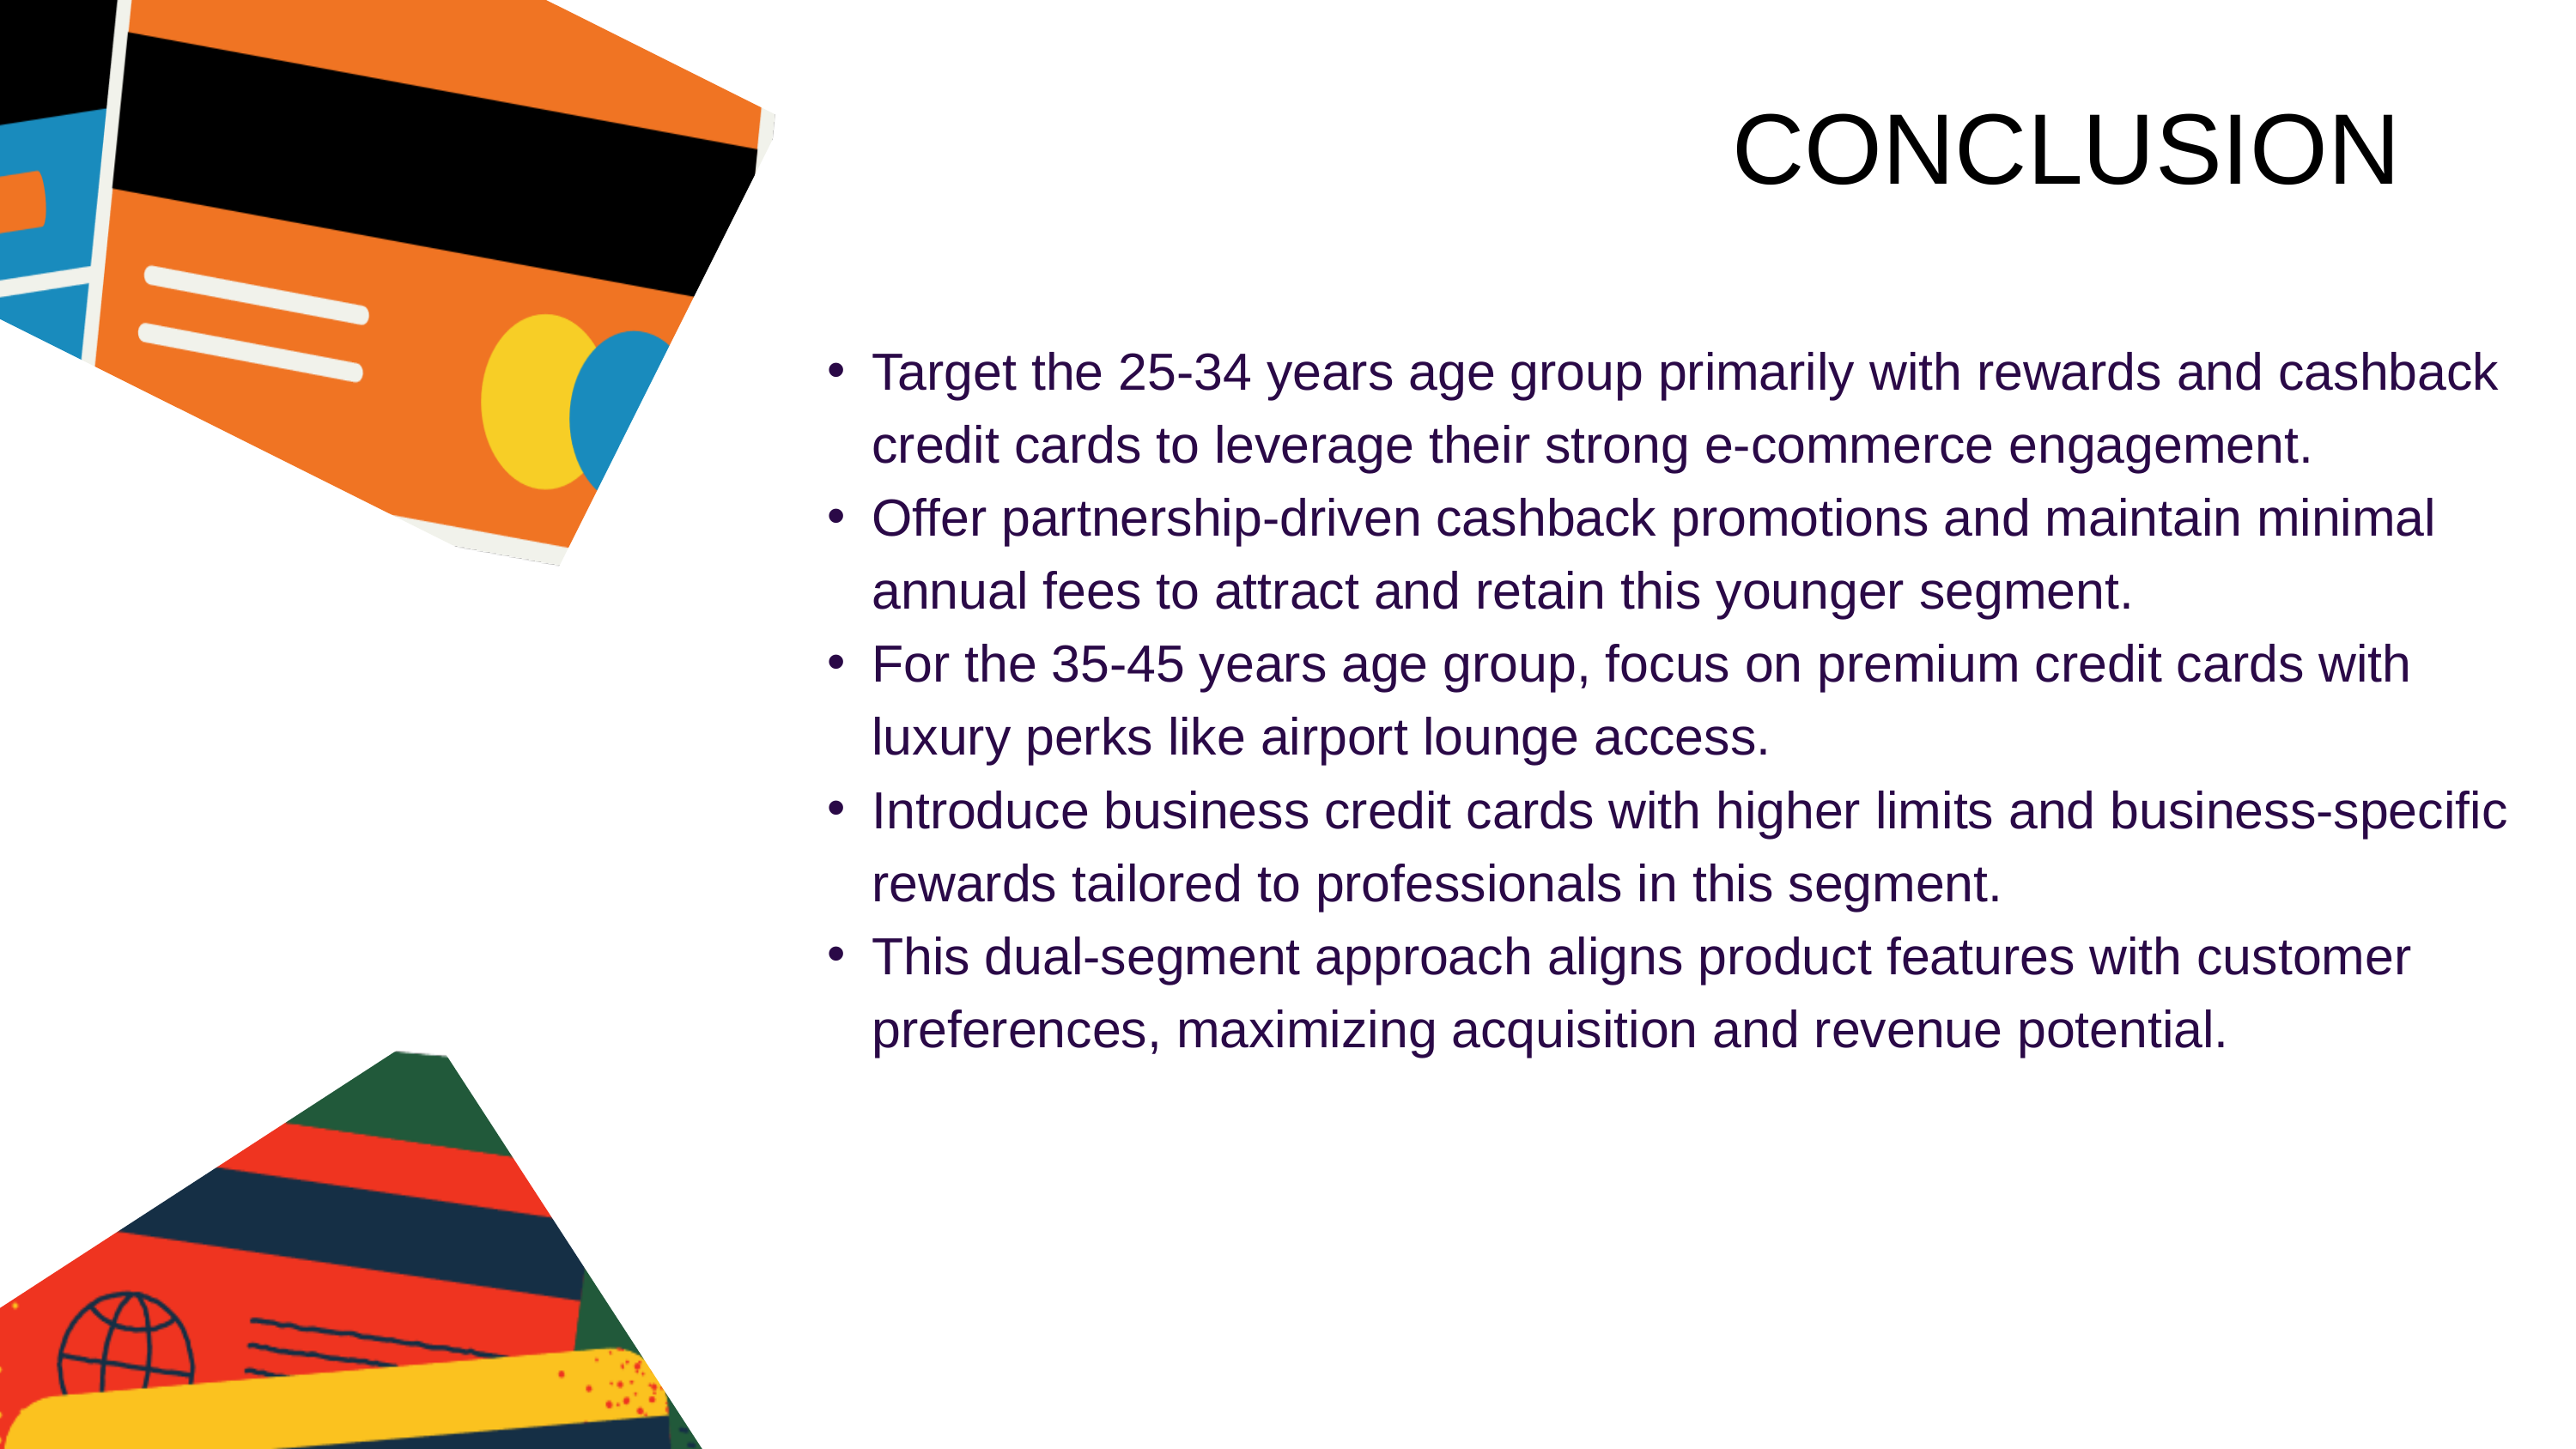

CONCLUSION
Target the 25-34 years age group primarily with rewards and cashback credit cards to leverage their strong e-commerce engagement.
Offer partnership-driven cashback promotions and maintain minimal annual fees to attract and retain this younger segment.
For the 35-45 years age group, focus on premium credit cards with luxury perks like airport lounge access.
Introduce business credit cards with higher limits and business-specific rewards tailored to professionals in this segment.
This dual-segment approach aligns product features with customer preferences, maximizing acquisition and revenue potential.